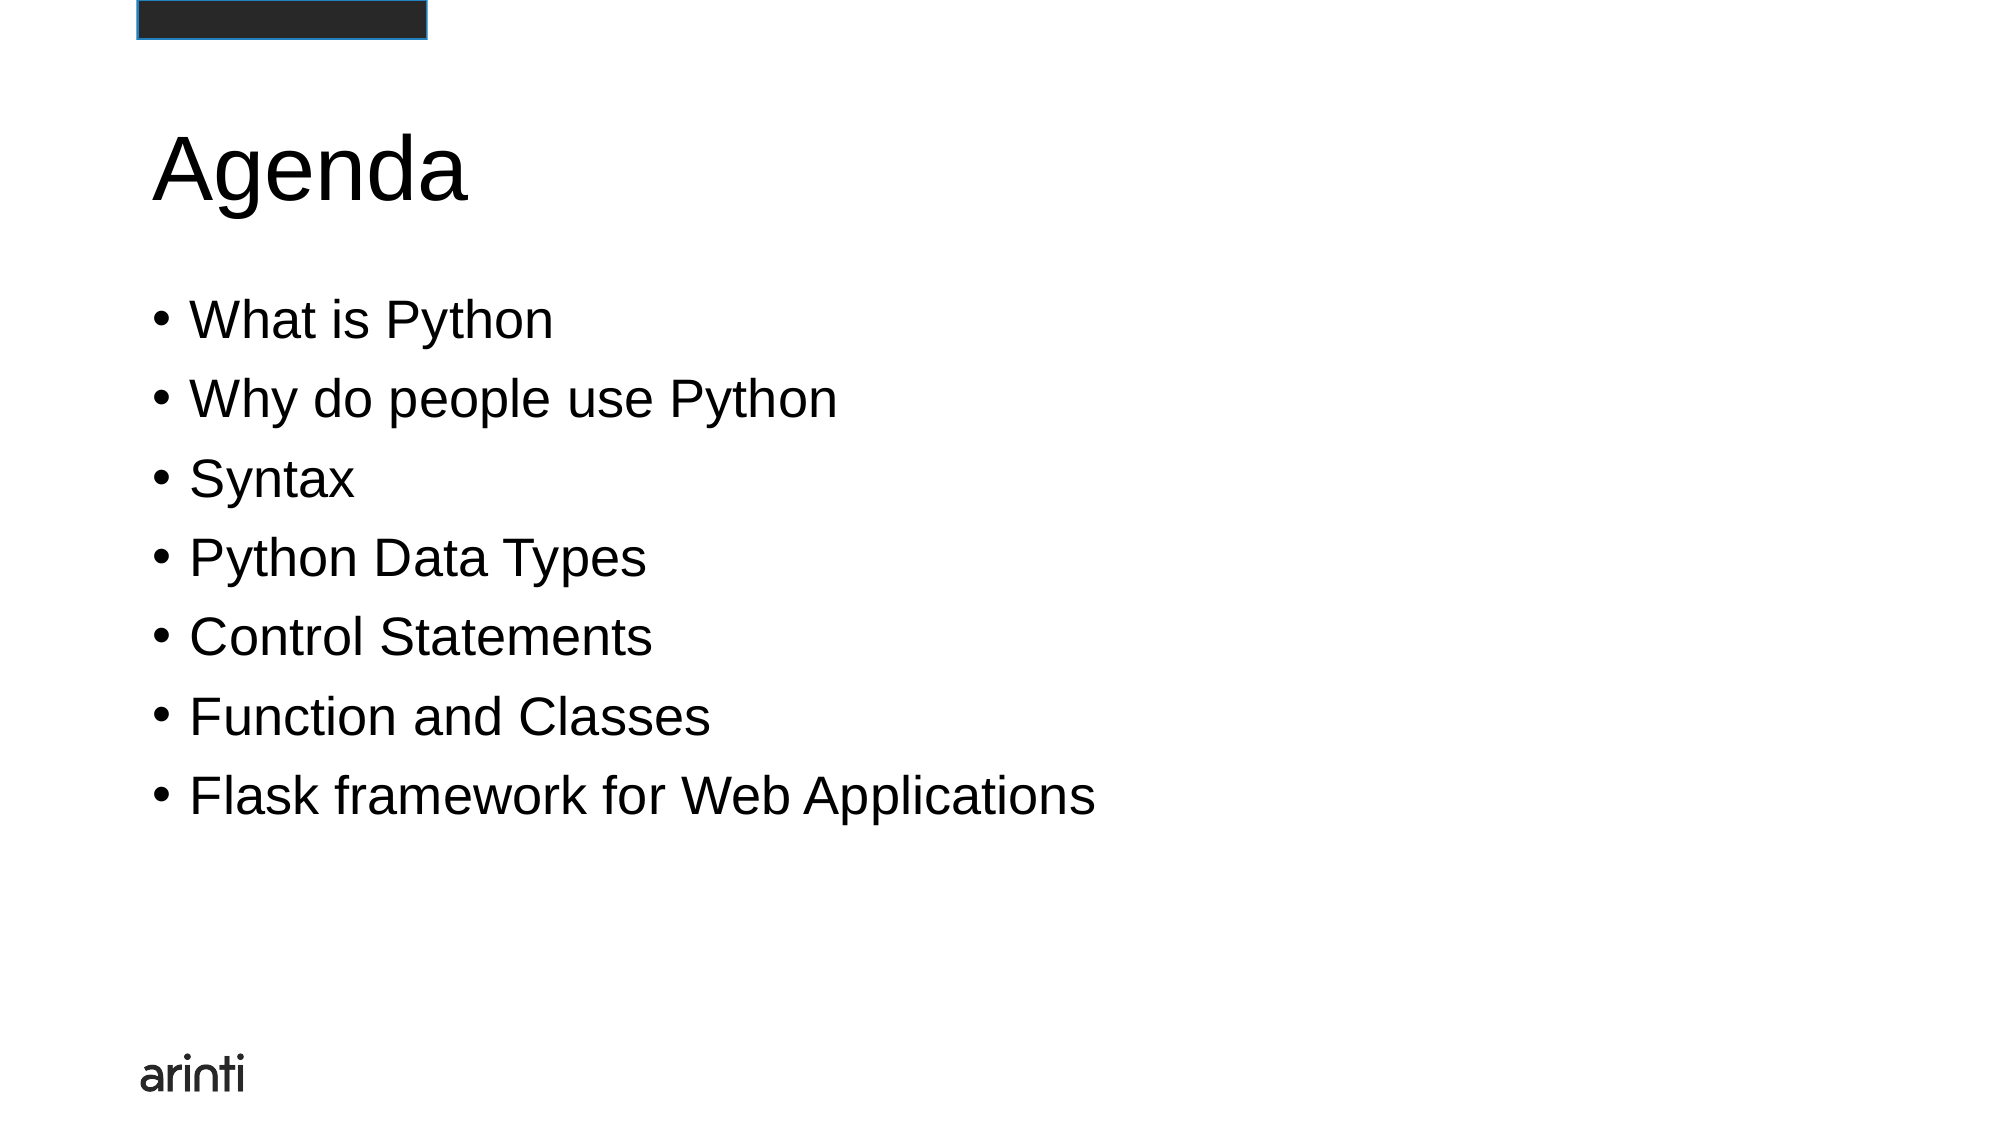

# Agenda
What is Python
Why do people use Python
Syntax
Python Data Types
Control Statements
Function and Classes
Flask framework for Web Applications